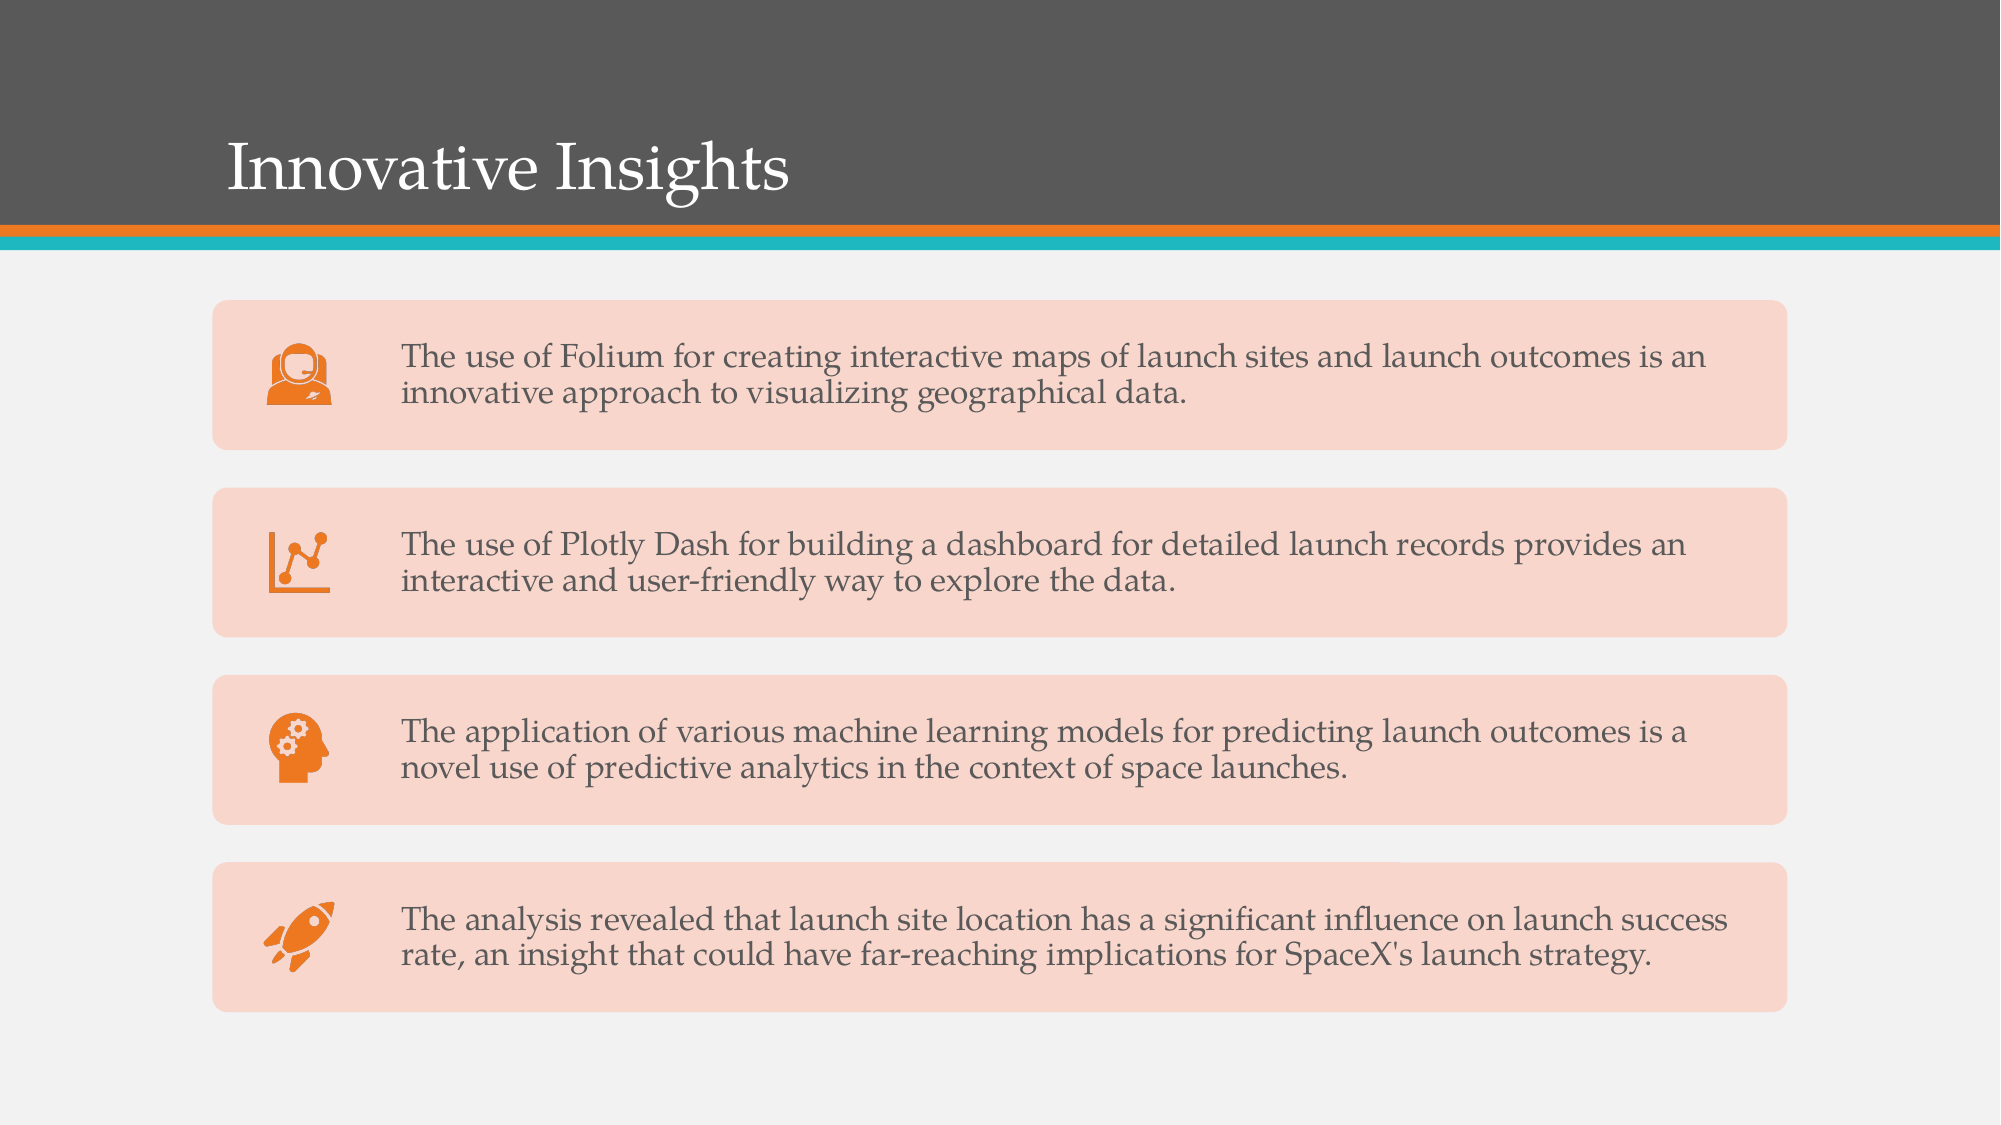

# Innovative Insights

The use of Folium for creating interactive maps of launch sites and launch outcomes is an innovative approach to visualizing geographical data.
The use of Plotly Dash for building a dashboard for detailed launch records provides an interactive and user-friendly way to explore the data.
The application of various machine learning models for predicting launch outcomes is a novel use of predictive analytics in the context of space launches.
The analysis revealed that launch site location has a significant influence on launch success rate, an insight that could have far-reaching implications for SpaceX's launch strategy.